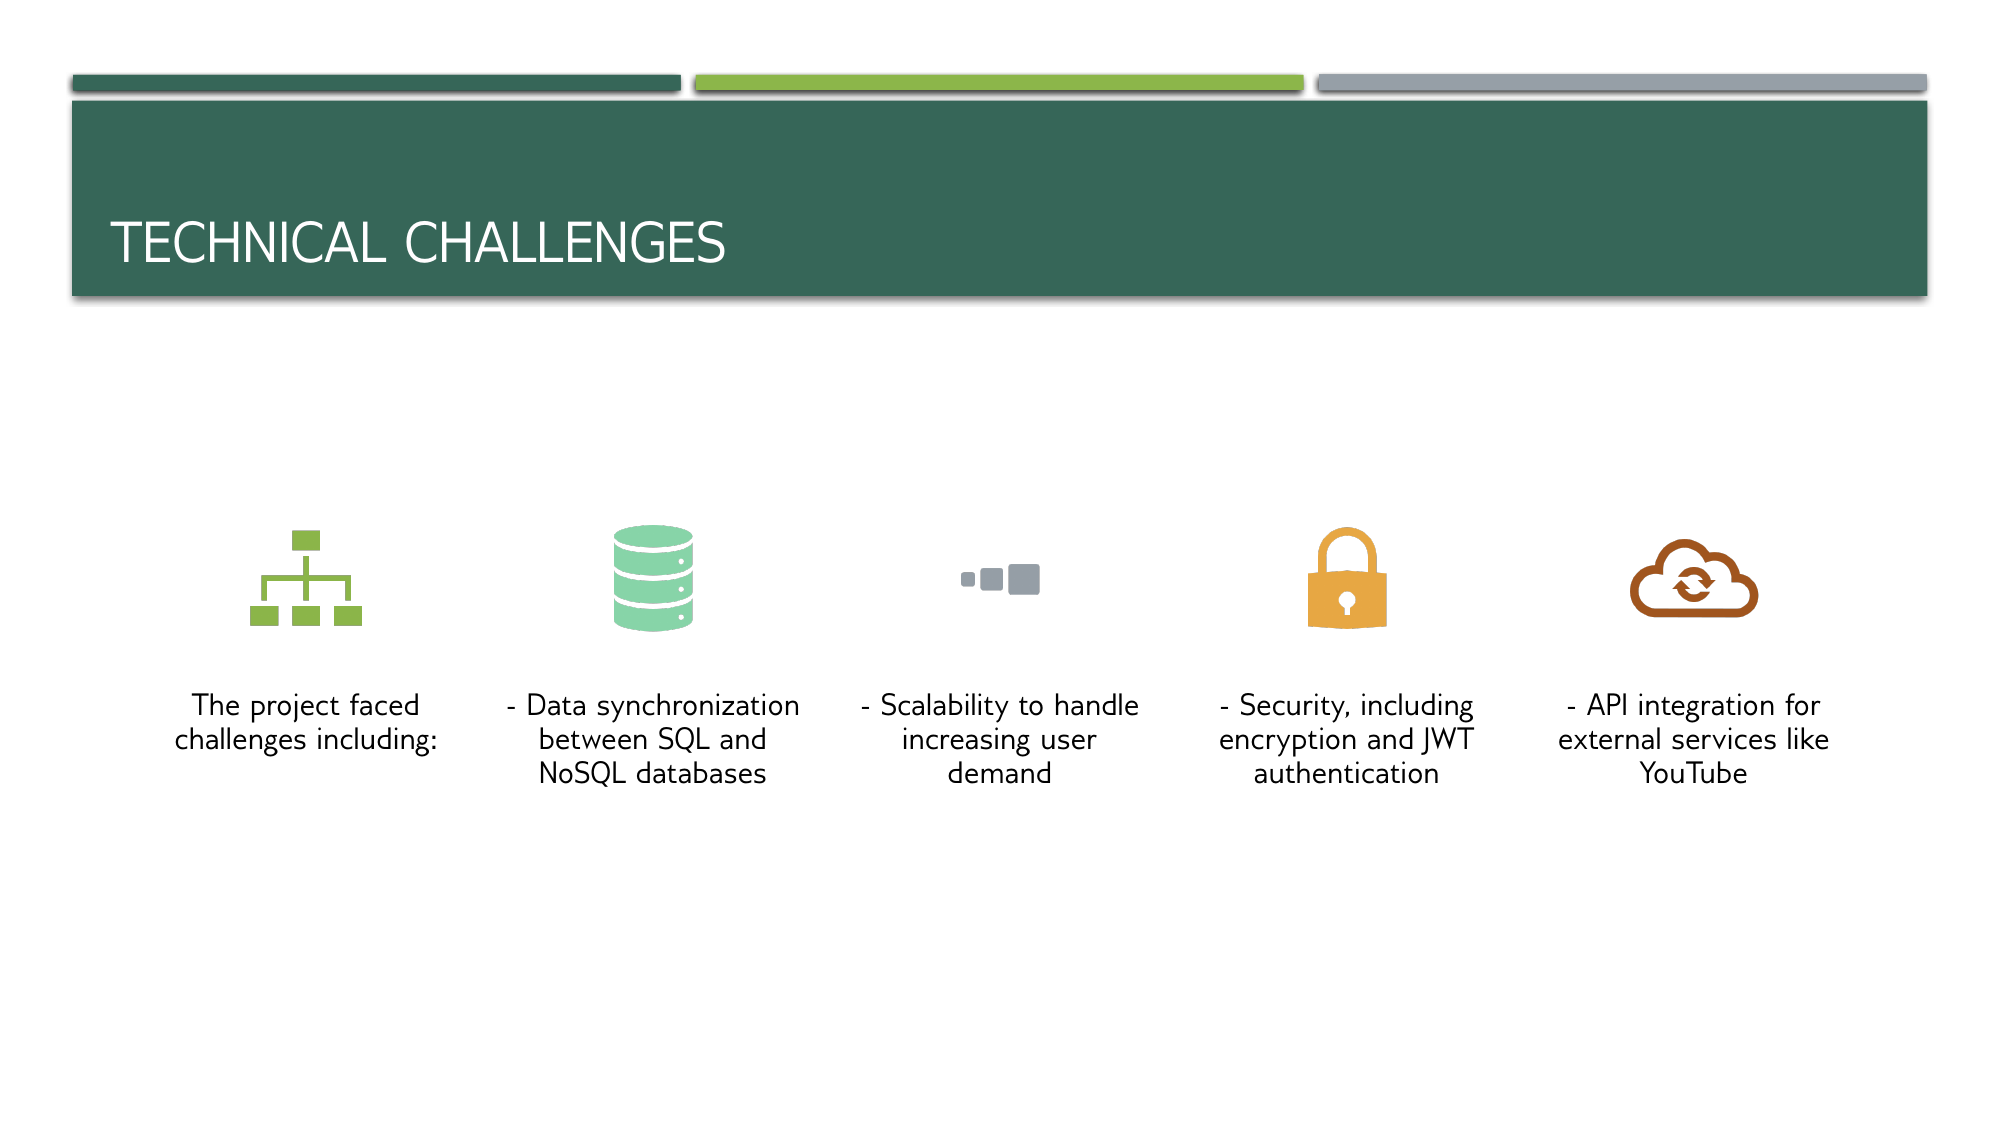

# Technical Challenges
The project faced challenges including:
- Data synchronization between SQL and NoSQL databases
- Scalability to handle increasing user demand
- Security, including encryption and JWT authentication
- API integration for external services like YouTube